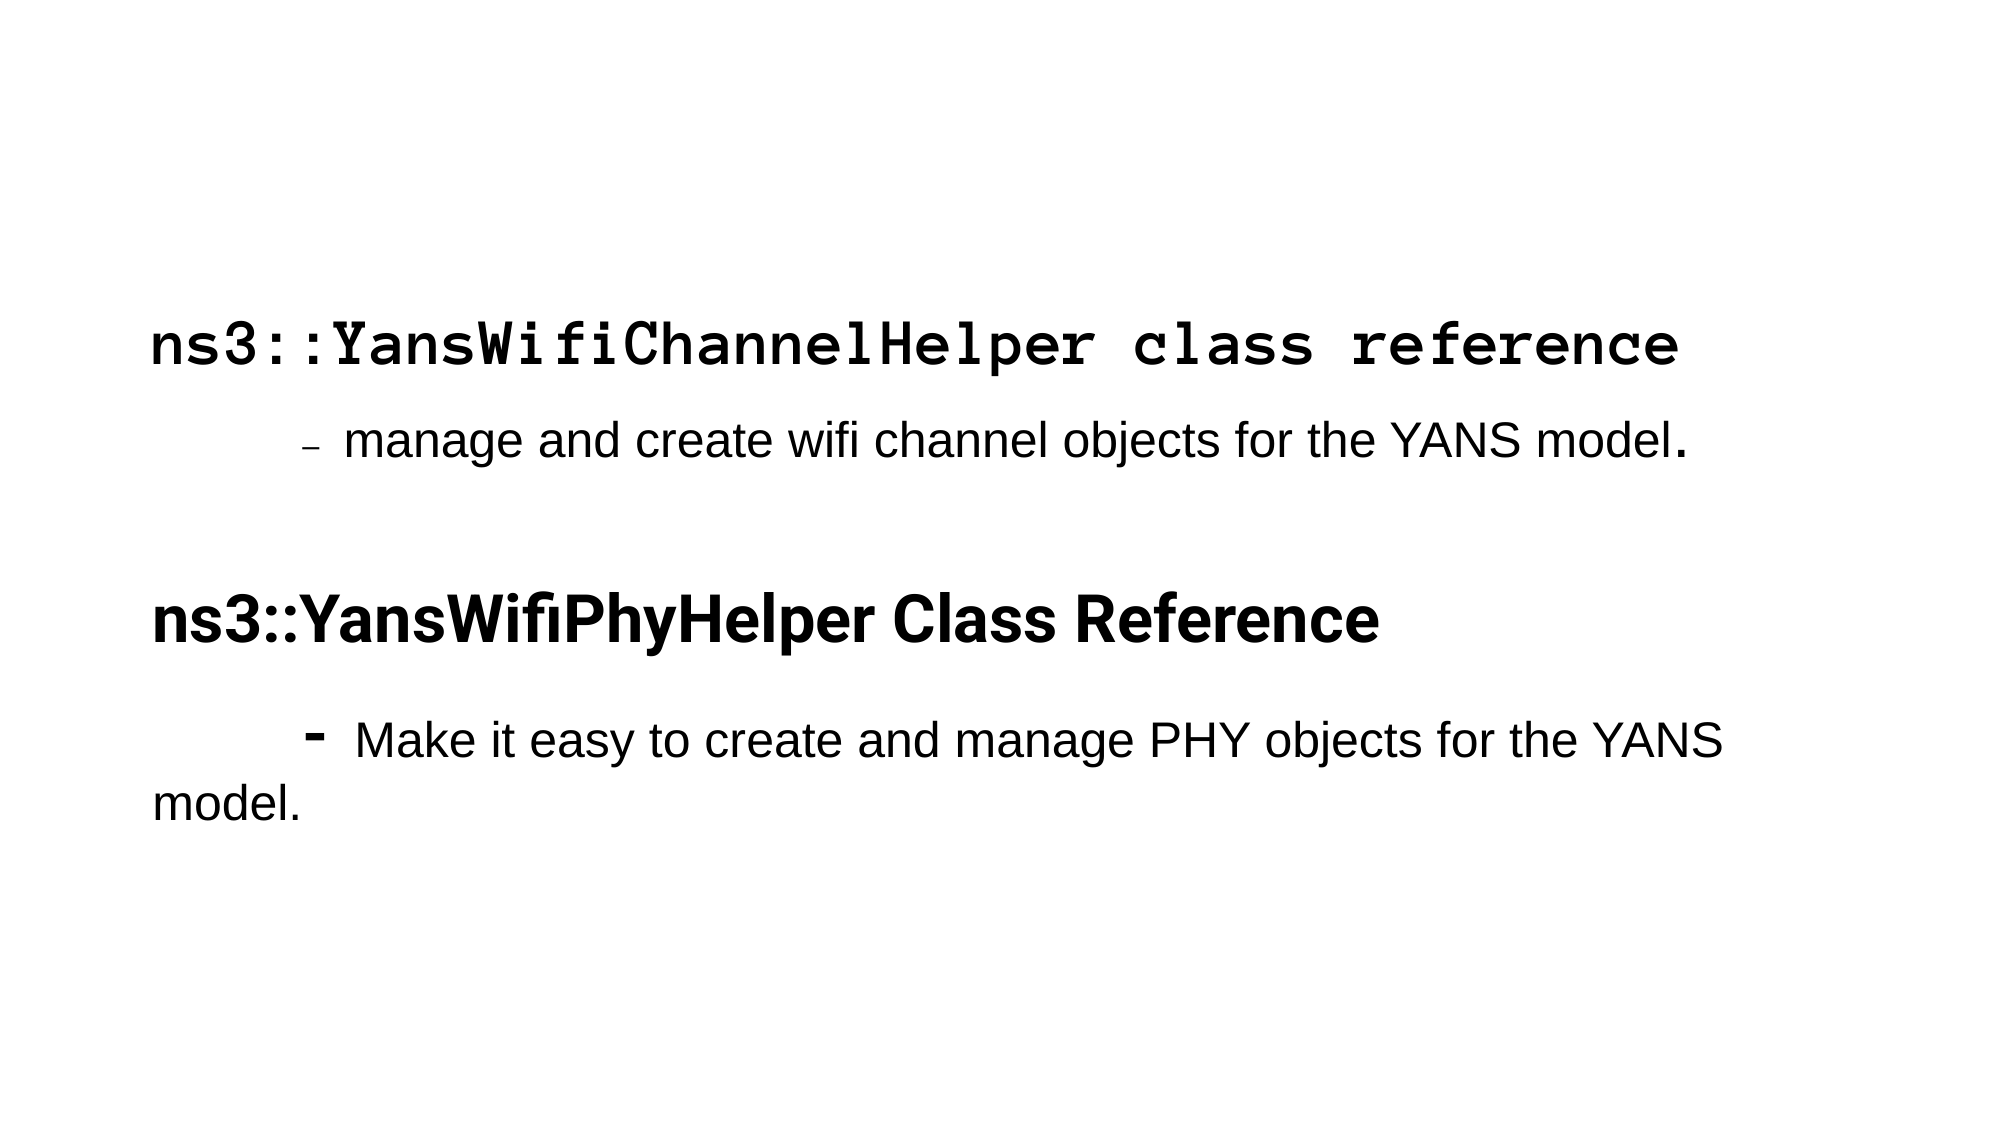

#
ns3::YansWifiChannelHelper class reference
	- manage and create wifi channel objects for the YANS model.

ns3::YansWifiPhyHelper Class Reference
	- Make it easy to create and manage PHY objects for the YANS 	model.